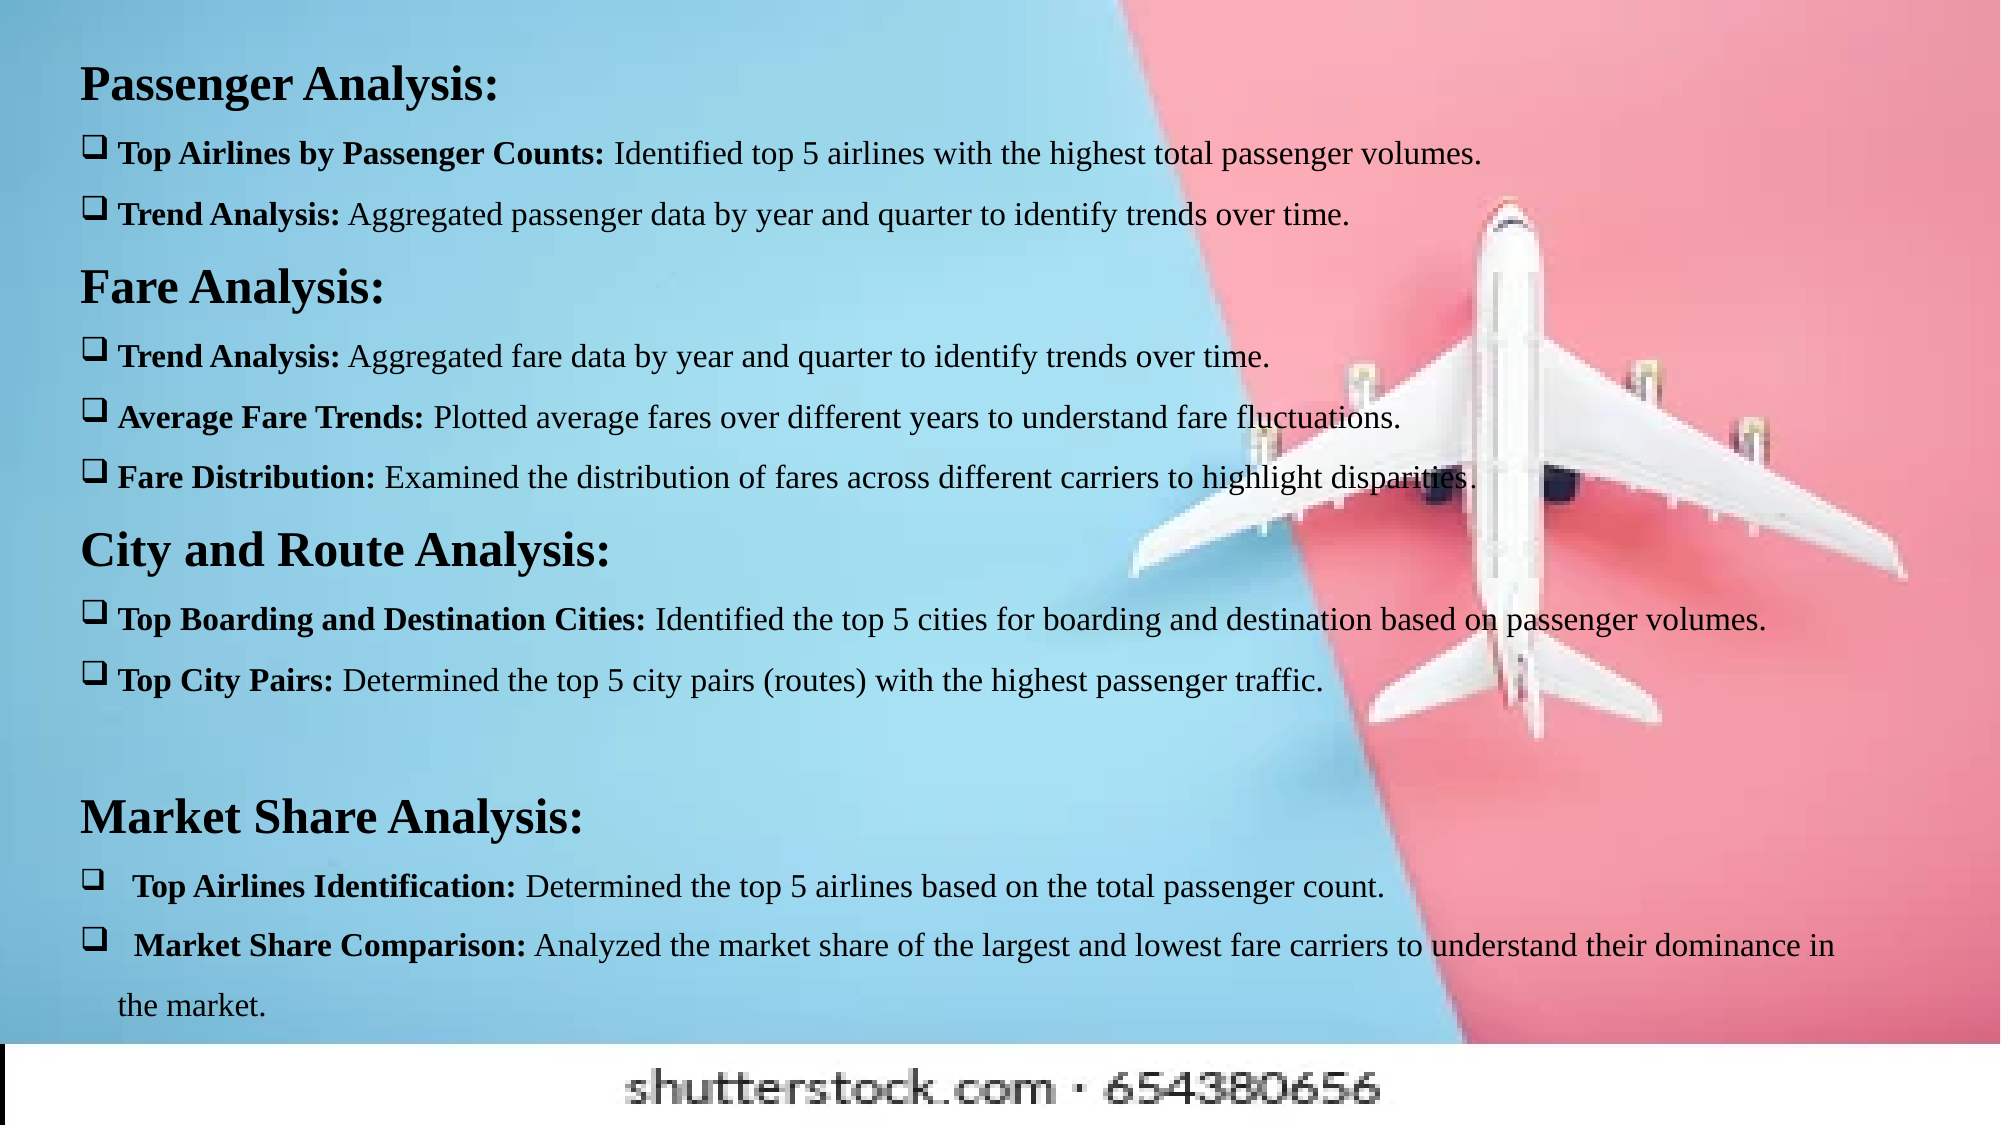

Passenger Analysis:
Top Airlines by Passenger Counts: Identified top 5 airlines with the highest total passenger volumes.
Trend Analysis: Aggregated passenger data by year and quarter to identify trends over time.
Fare Analysis:
Trend Analysis: Aggregated fare data by year and quarter to identify trends over time.
Average Fare Trends: Plotted average fares over different years to understand fare fluctuations.
Fare Distribution: Examined the distribution of fares across different carriers to highlight disparities.
City and Route Analysis:
Top Boarding and Destination Cities: Identified the top 5 cities for boarding and destination based on passenger volumes.
Top City Pairs: Determined the top 5 city pairs (routes) with the highest passenger traffic.

Market Share Analysis:
  Top Airlines Identification: Determined the top 5 airlines based on the total passenger count.
  Market Share Comparison: Analyzed the market share of the largest and lowest fare carriers to understand their dominance in the market.